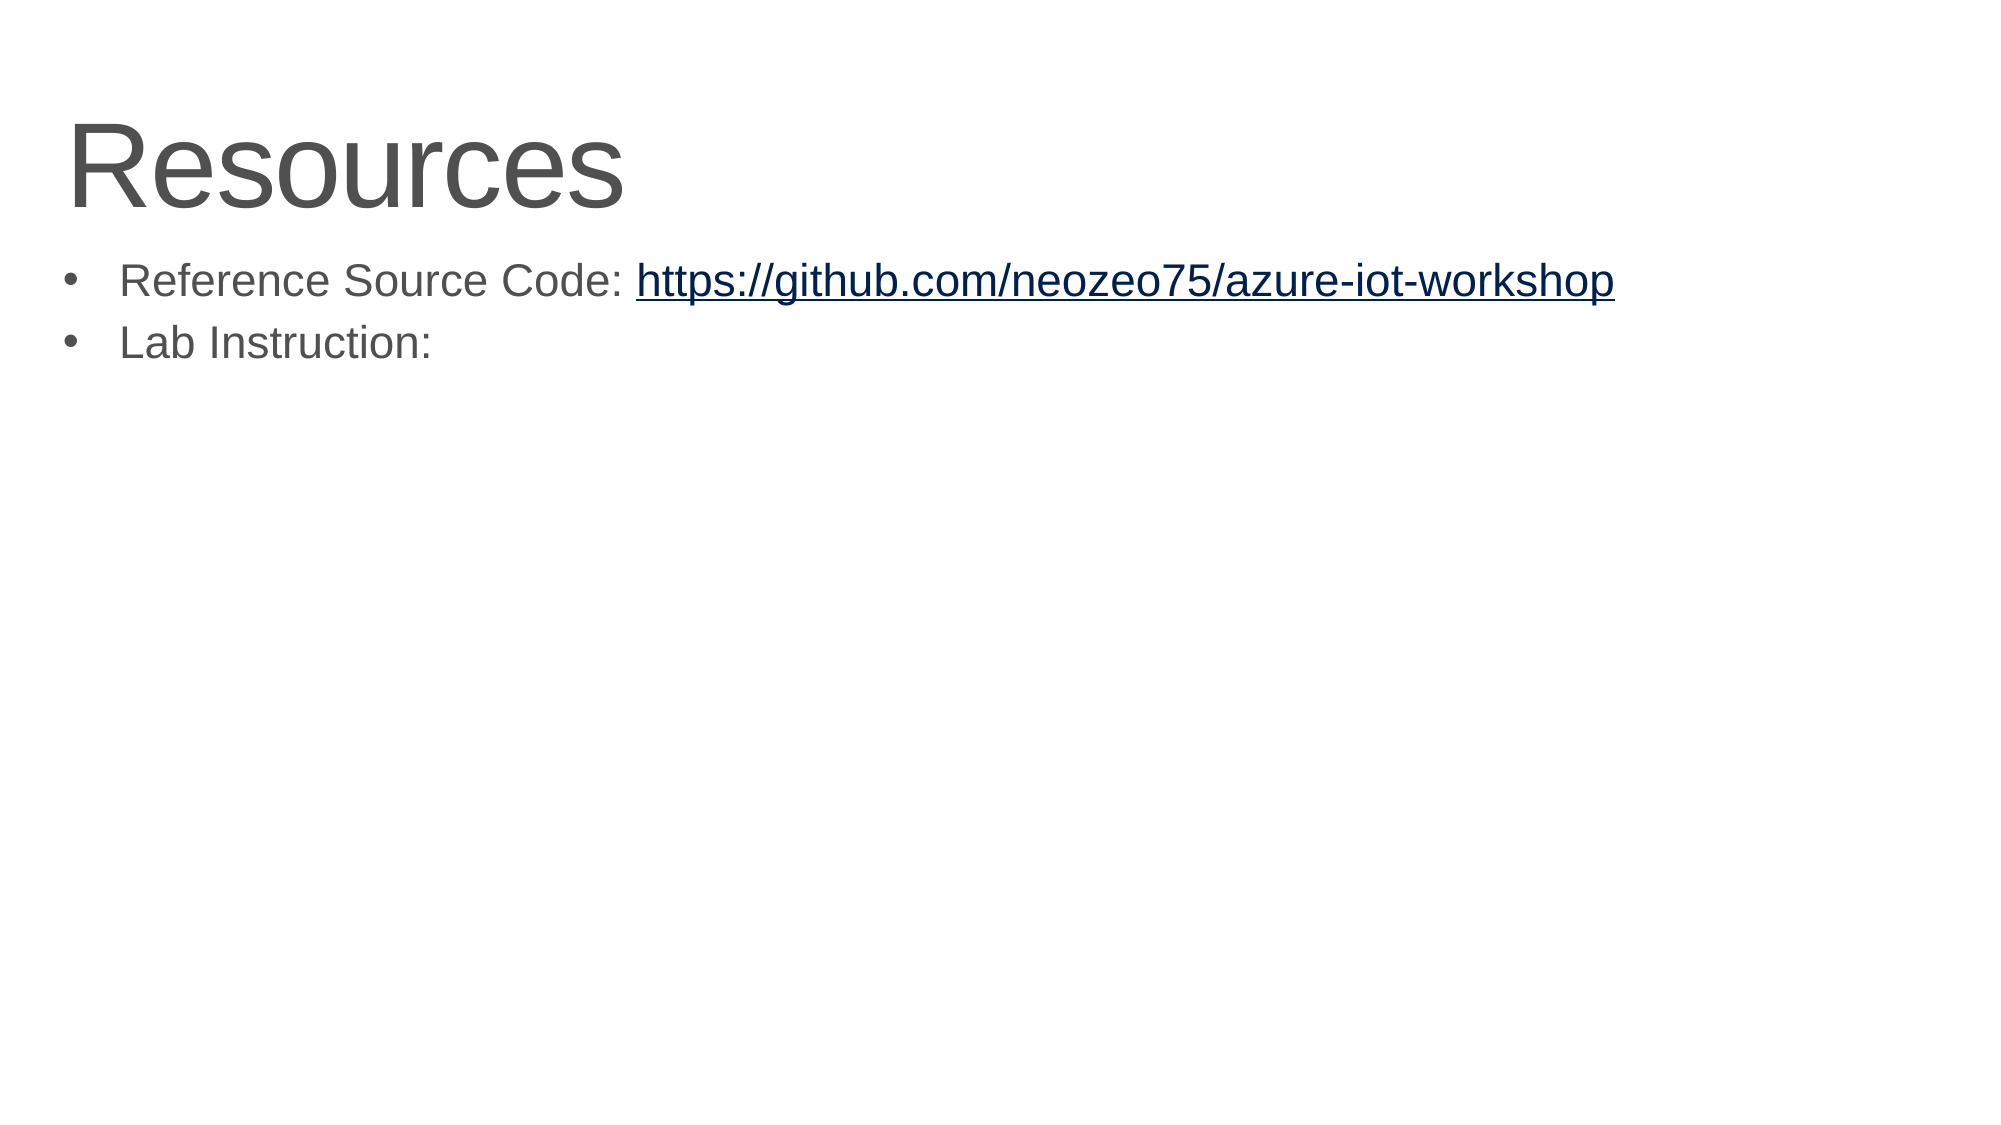

Resources
Reference Source Code: https://github.com/neozeo75/azure-iot-workshop
Lab Instruction: